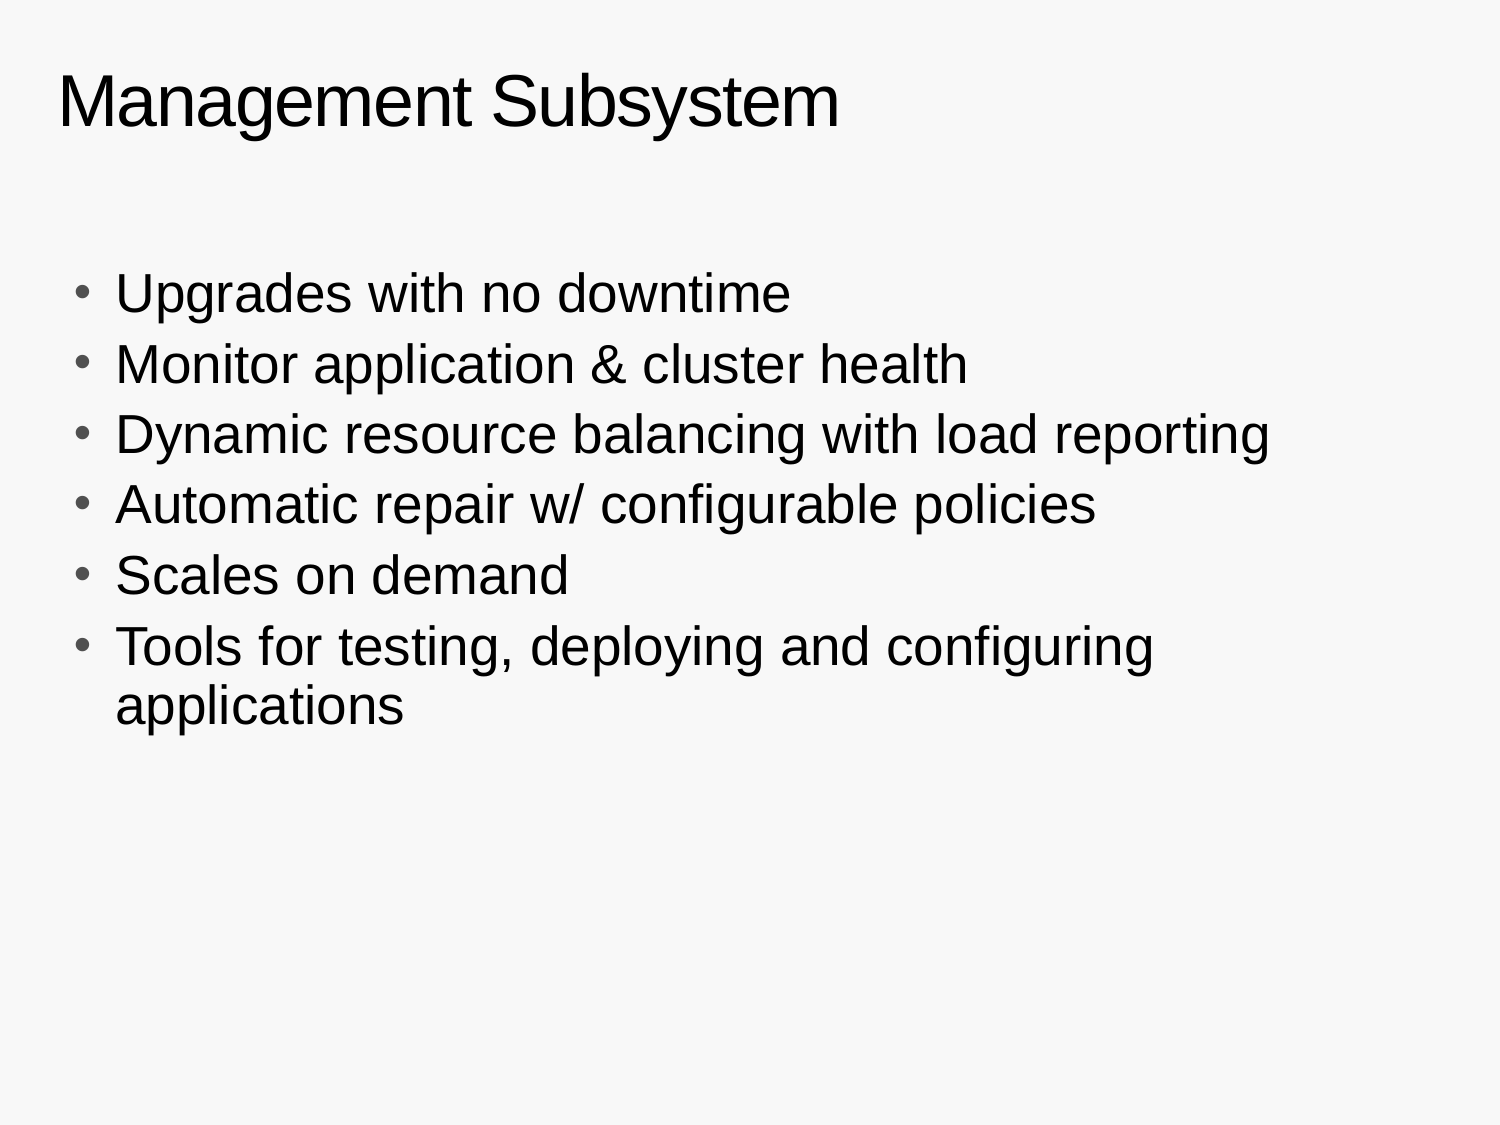

# Management Subsystem
Upgrades with no downtime
Monitor application & cluster health
Dynamic resource balancing with load reporting
Automatic repair w/ configurable policies
Scales on demand
Tools for testing, deploying and configuring applications